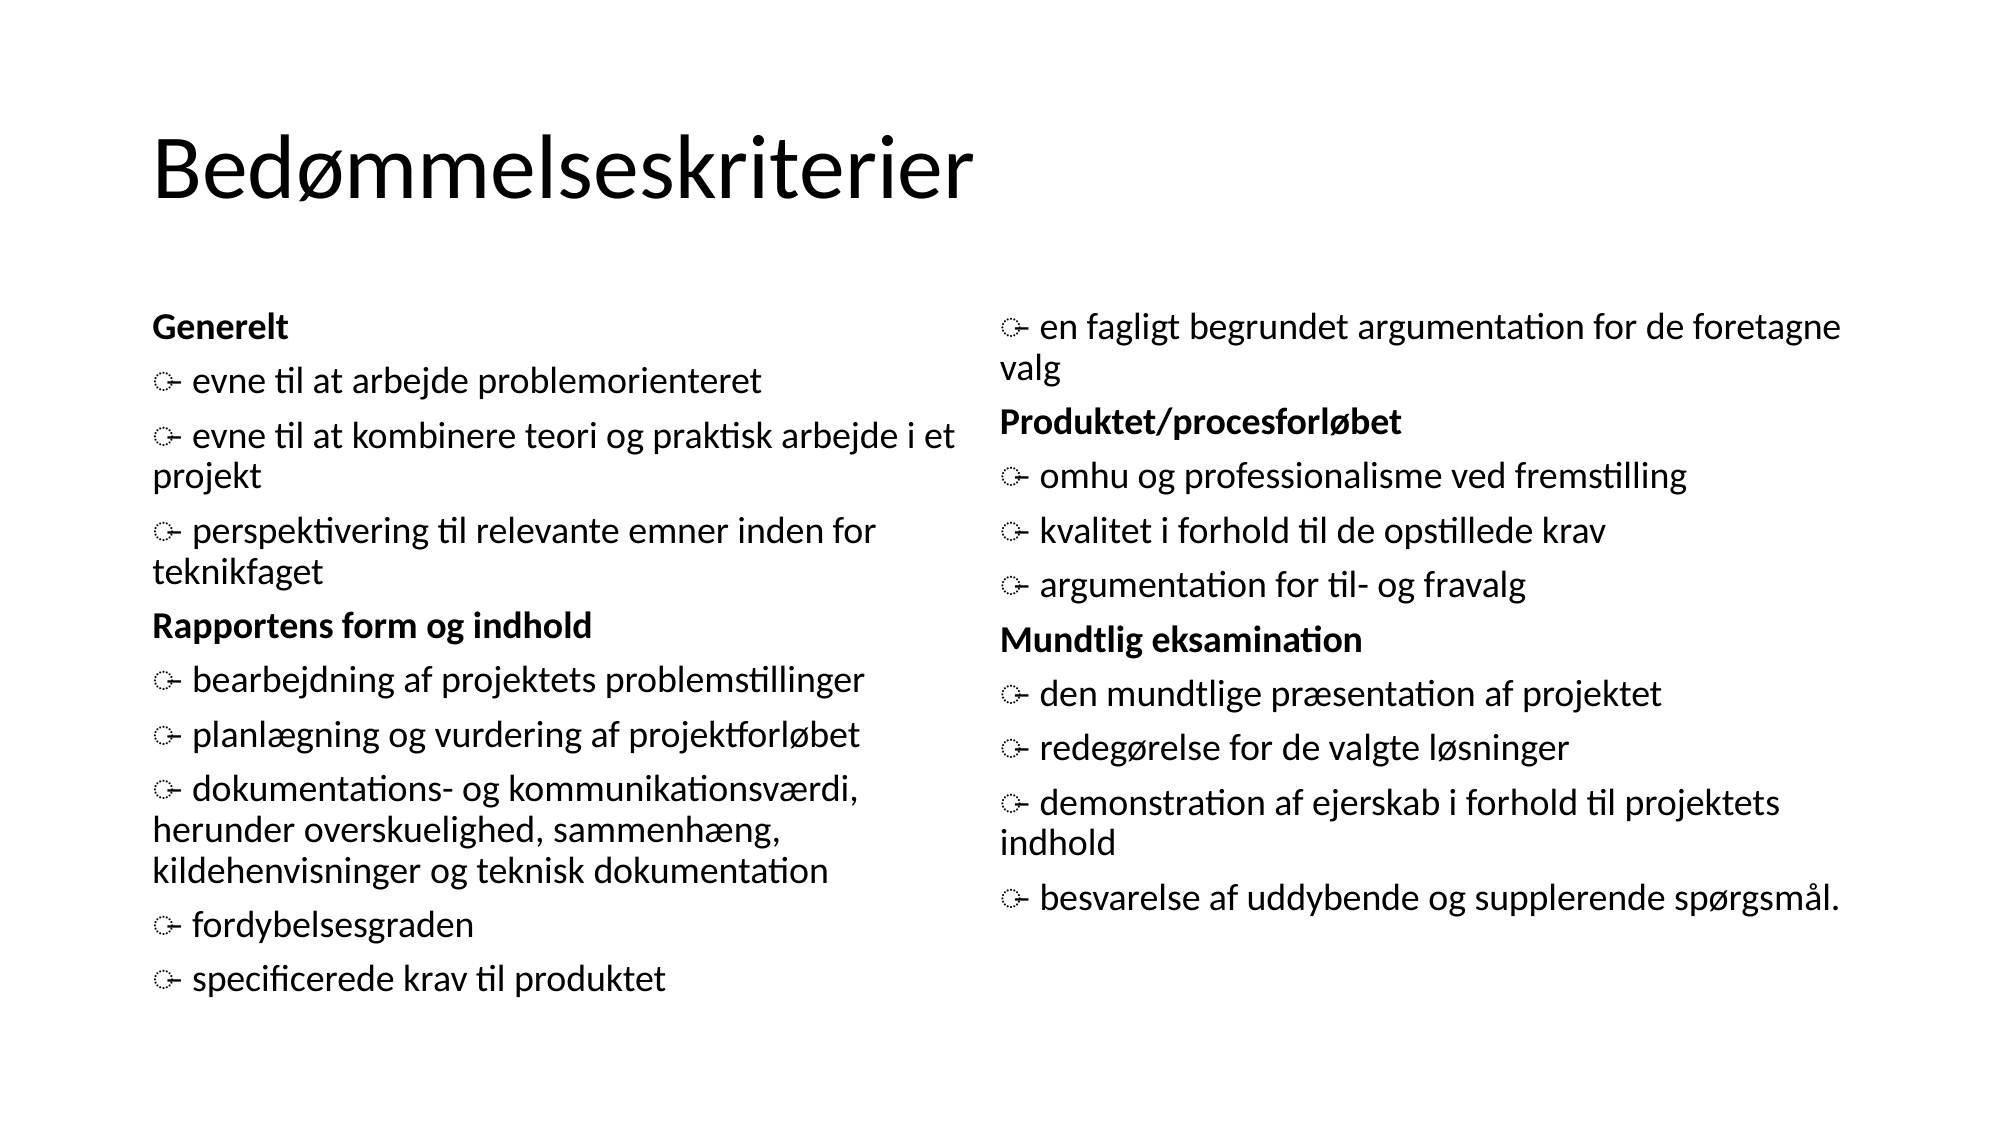

# Bedømmelseskriterier
Generelt
̶  evne til at arbejde problemorienteret
̶  evne til at kombinere teori og praktisk arbejde i et projekt
̶  perspektivering til relevante emner inden for teknikfaget
Rapportens form og indhold
̶  bearbejdning af projektets problemstillinger
̶  planlægning og vurdering af projektforløbet
̶  dokumentations- og kommunikationsværdi, herunder overskuelighed, sammenhæng, kildehenvisninger og teknisk dokumentation
̶  fordybelsesgraden
̶  specificerede krav til produktet
̶  en fagligt begrundet argumentation for de foretagne valg
Produktet/procesforløbet
̶  omhu og professionalisme ved fremstilling
̶  kvalitet i forhold til de opstillede krav
̶  argumentation for til- og fravalg
Mundtlig eksamination
̶  den mundtlige præsentation af projektet
̶  redegørelse for de valgte løsninger
̶  demonstration af ejerskab i forhold til projektets indhold
̶  besvarelse af uddybende og supplerende spørgsmål.